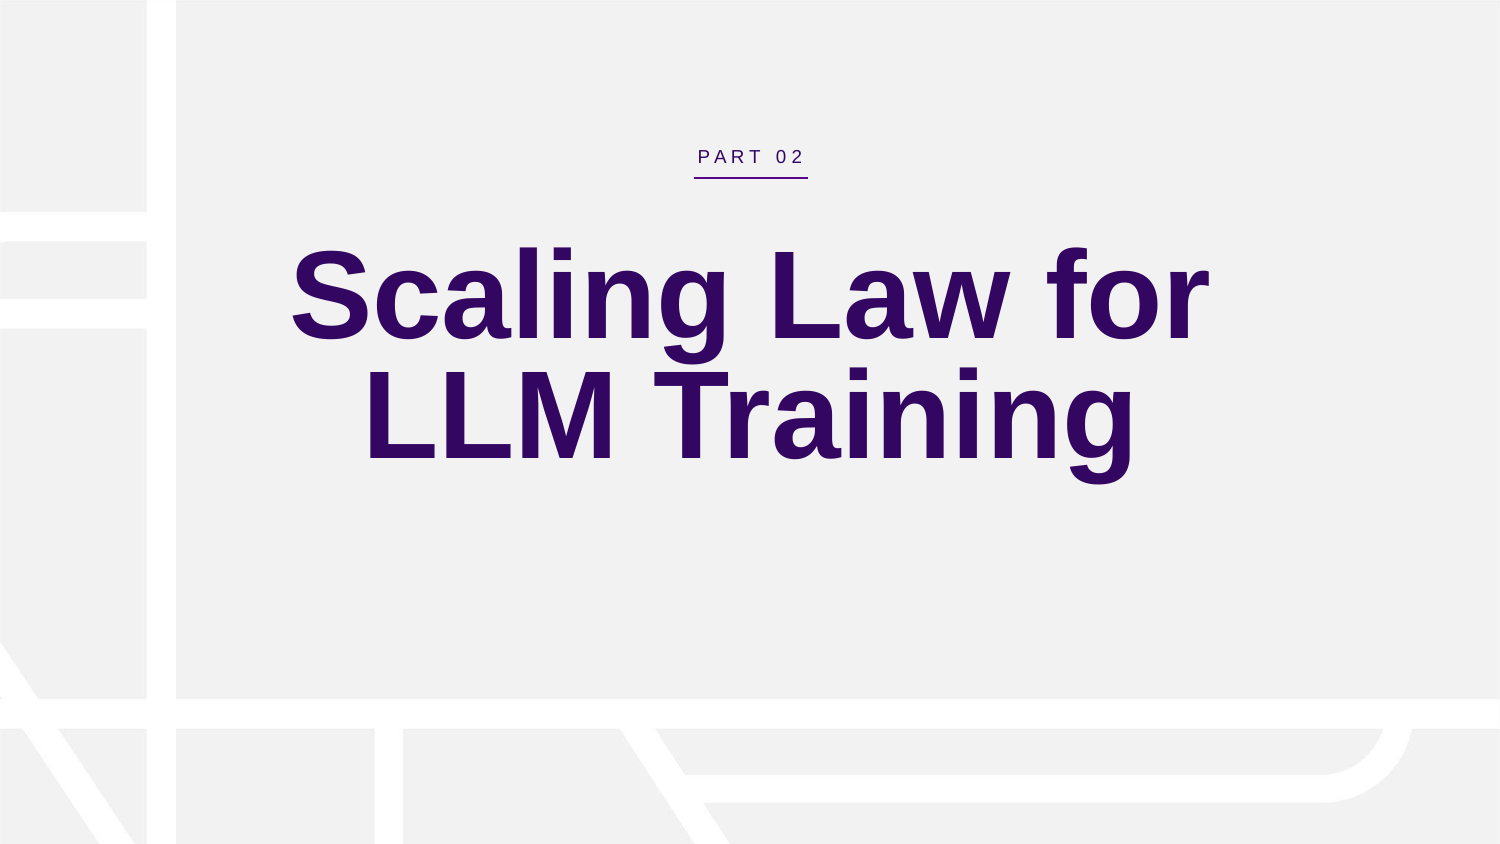

P A R T   0 2
# Scaling Law for LLM Training